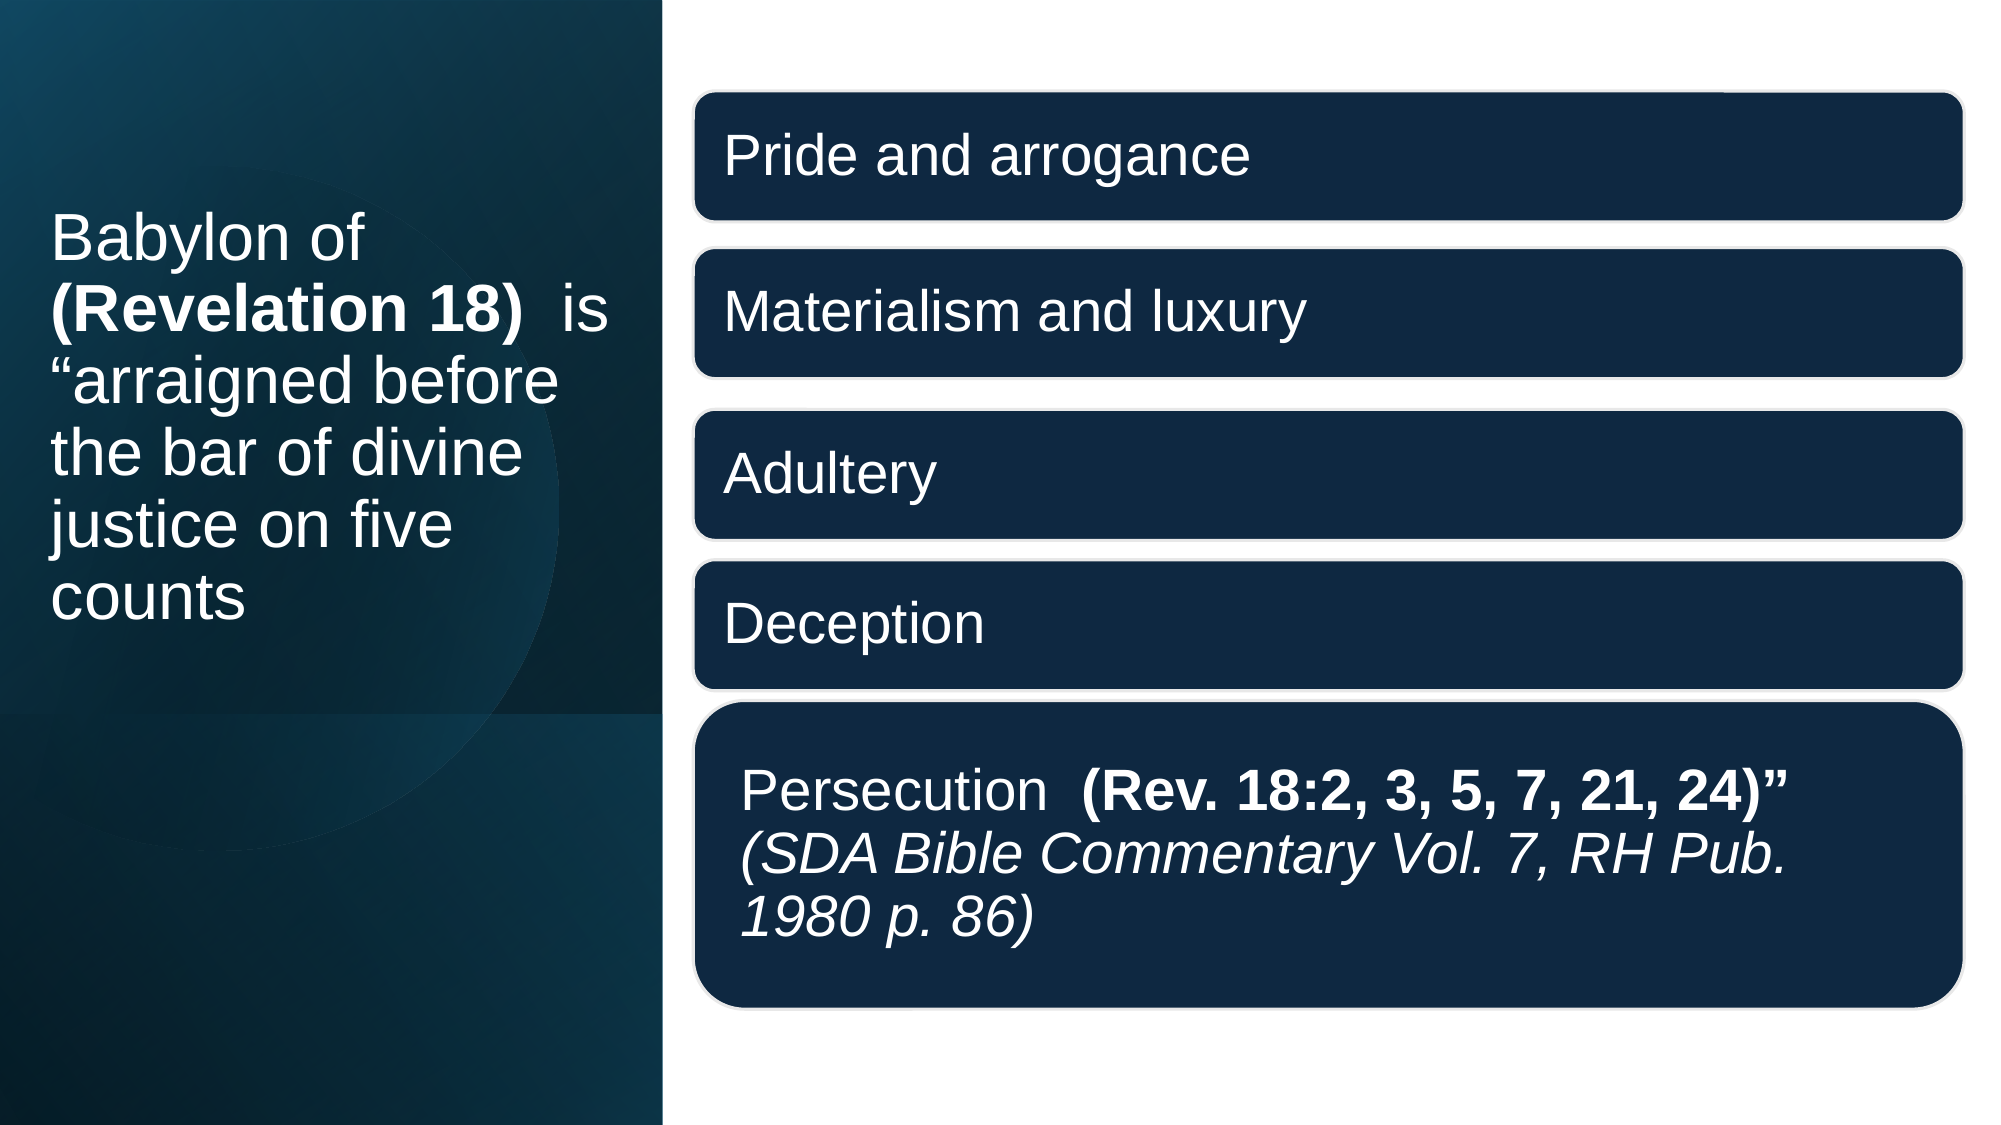

Pride and arrogance
Materialism and luxury
Adultery
Deception
Persecution  (Rev. 18:2, 3, 5, 7, 21, 24)”  (SDA Bible Commentary Vol. 7, RH Pub. 1980 p. 86)

# Babylon of  (Revelation 18)  is “arraigned before the bar of divine justice on five counts